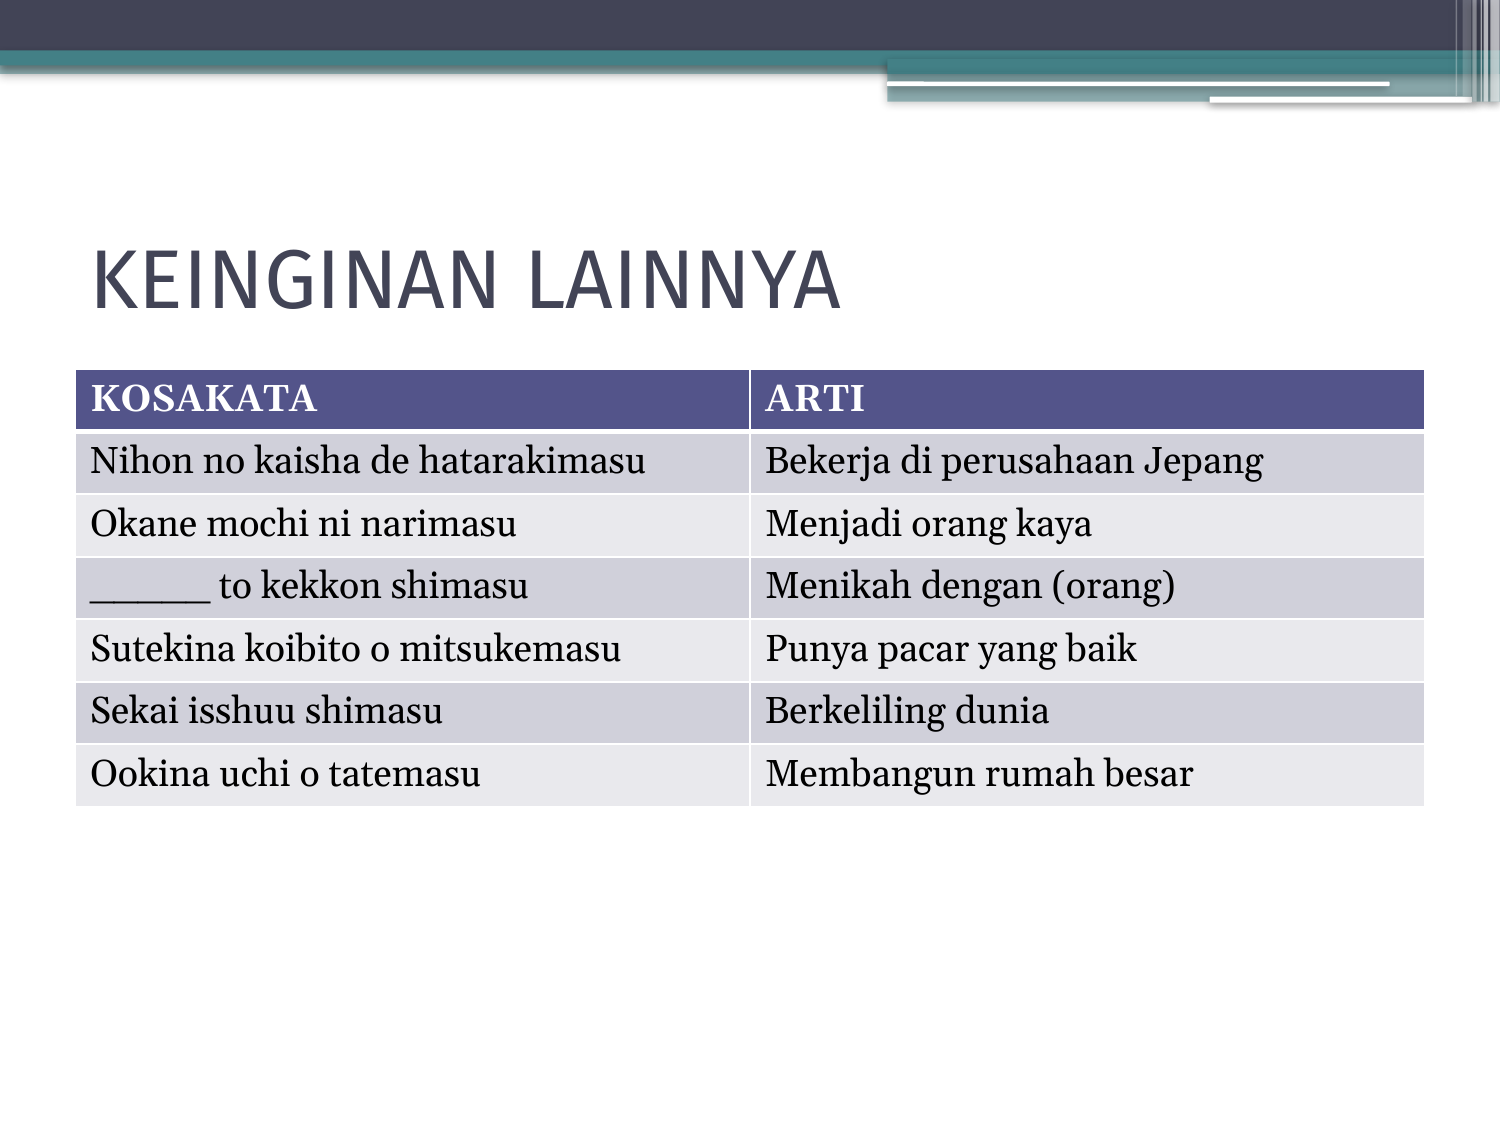

# KEINGINAN LAINNYA
| KOSAKATA | ARTI |
| --- | --- |
| Nihon no kaisha de hatarakimasu | Bekerja di perusahaan Jepang |
| Okane mochi ni narimasu | Menjadi orang kaya |
| \_\_\_\_\_ to kekkon shimasu | Menikah dengan (orang) |
| Sutekina koibito o mitsukemasu | Punya pacar yang baik |
| Sekai isshuu shimasu | Berkeliling dunia |
| Ookina uchi o tatemasu | Membangun rumah besar |